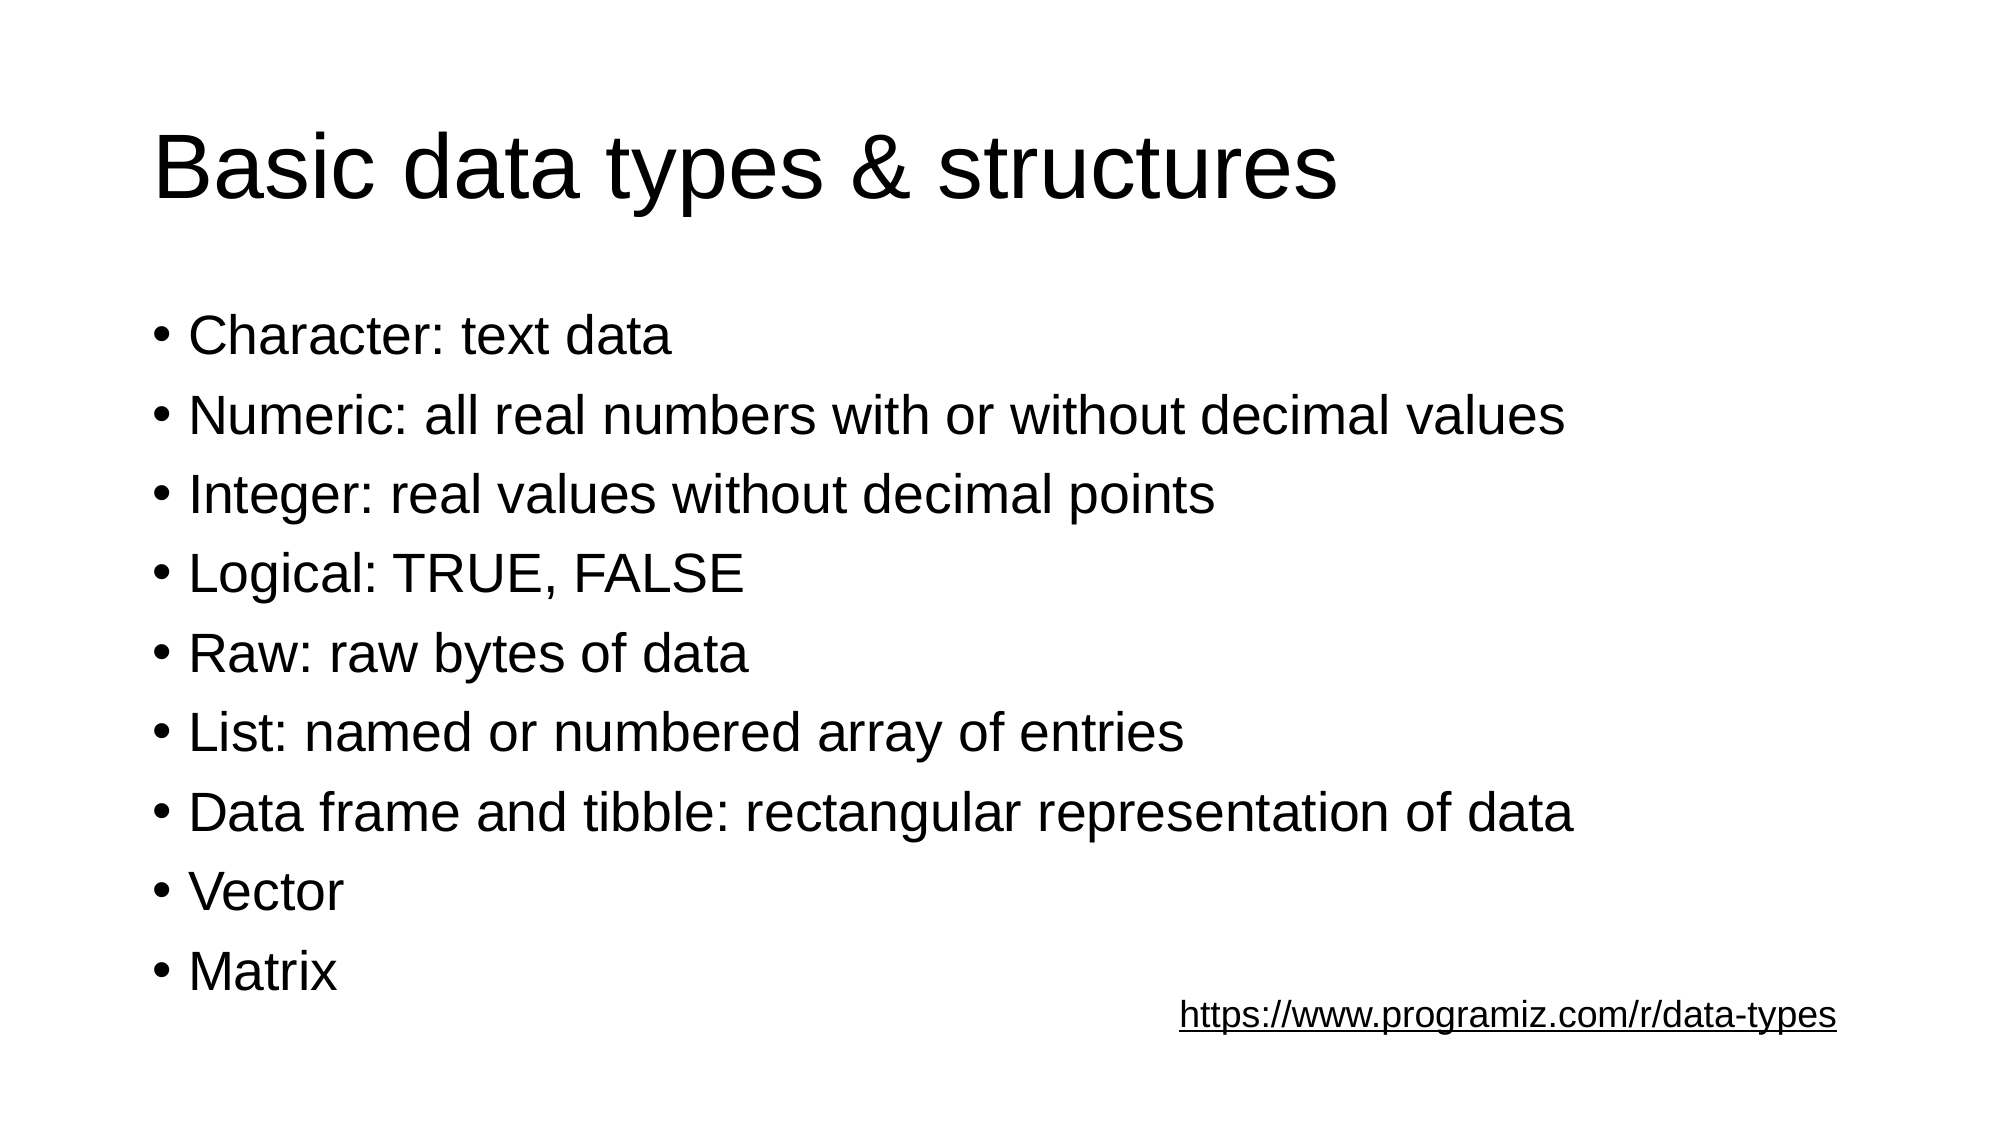

# Basic data types & structures
Character: text data
Numeric: all real numbers with or without decimal values
Integer: real values without decimal points
Logical: TRUE, FALSE
Raw: raw bytes of data
List: named or numbered array of entries
Data frame and tibble: rectangular representation of data
Vector
Matrix
https://www.programiz.com/r/data-types